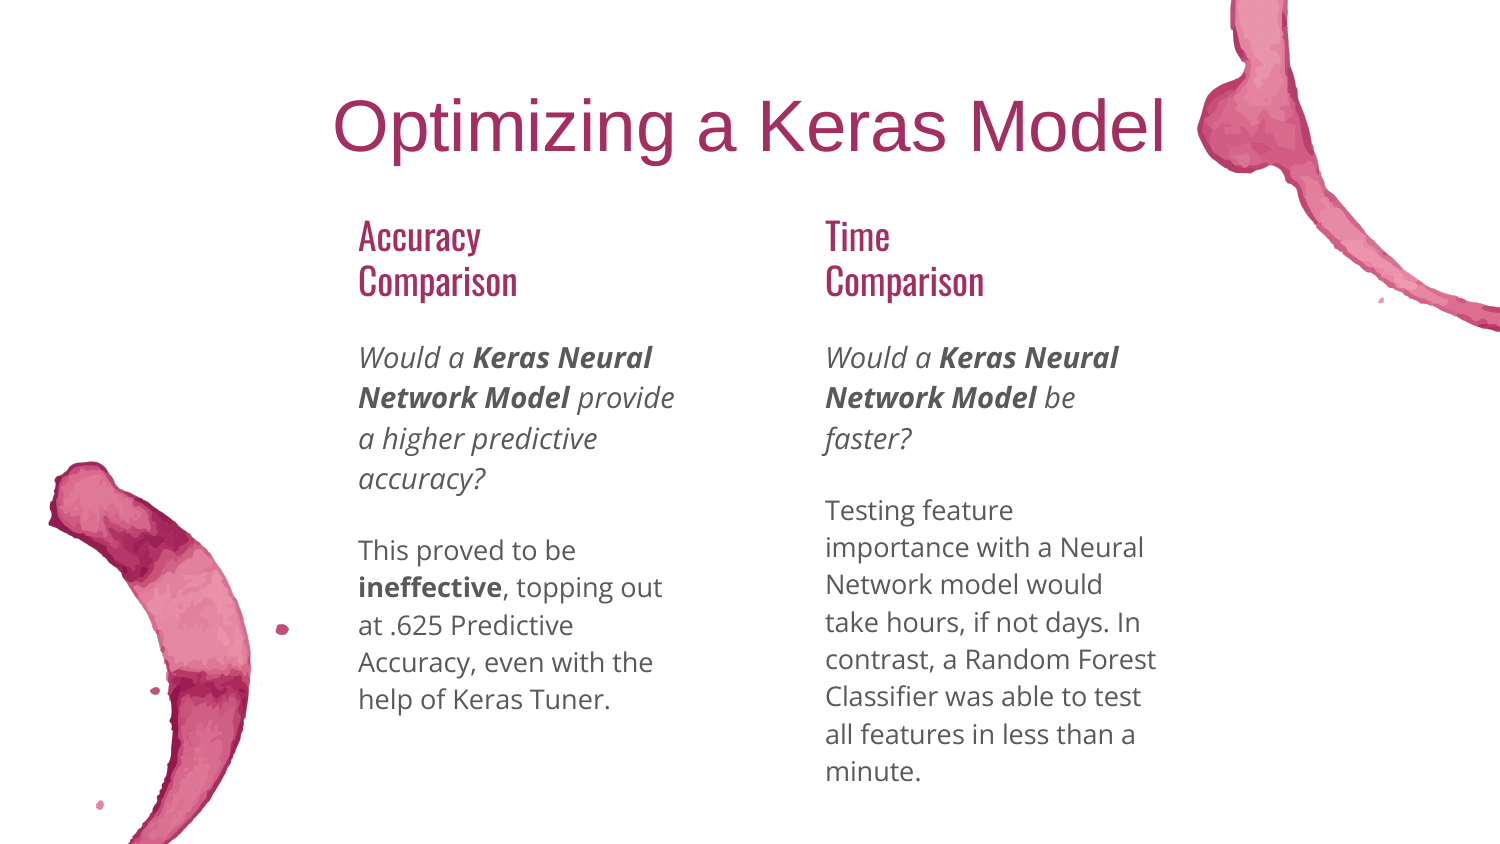

# Optimizing a Keras Model
Accuracy Comparison
Time  Comparison
Would a Keras Neural Network Model provide a higher predictive accuracy?
This proved to be ineffective, topping out at .625 Predictive Accuracy, even with the help of Keras Tuner.
Would a Keras Neural Network Model be faster?
Testing feature importance with a Neural Network model would take hours, if not days. In contrast, a Random Forest Classifier was able to test all features in less than a minute.